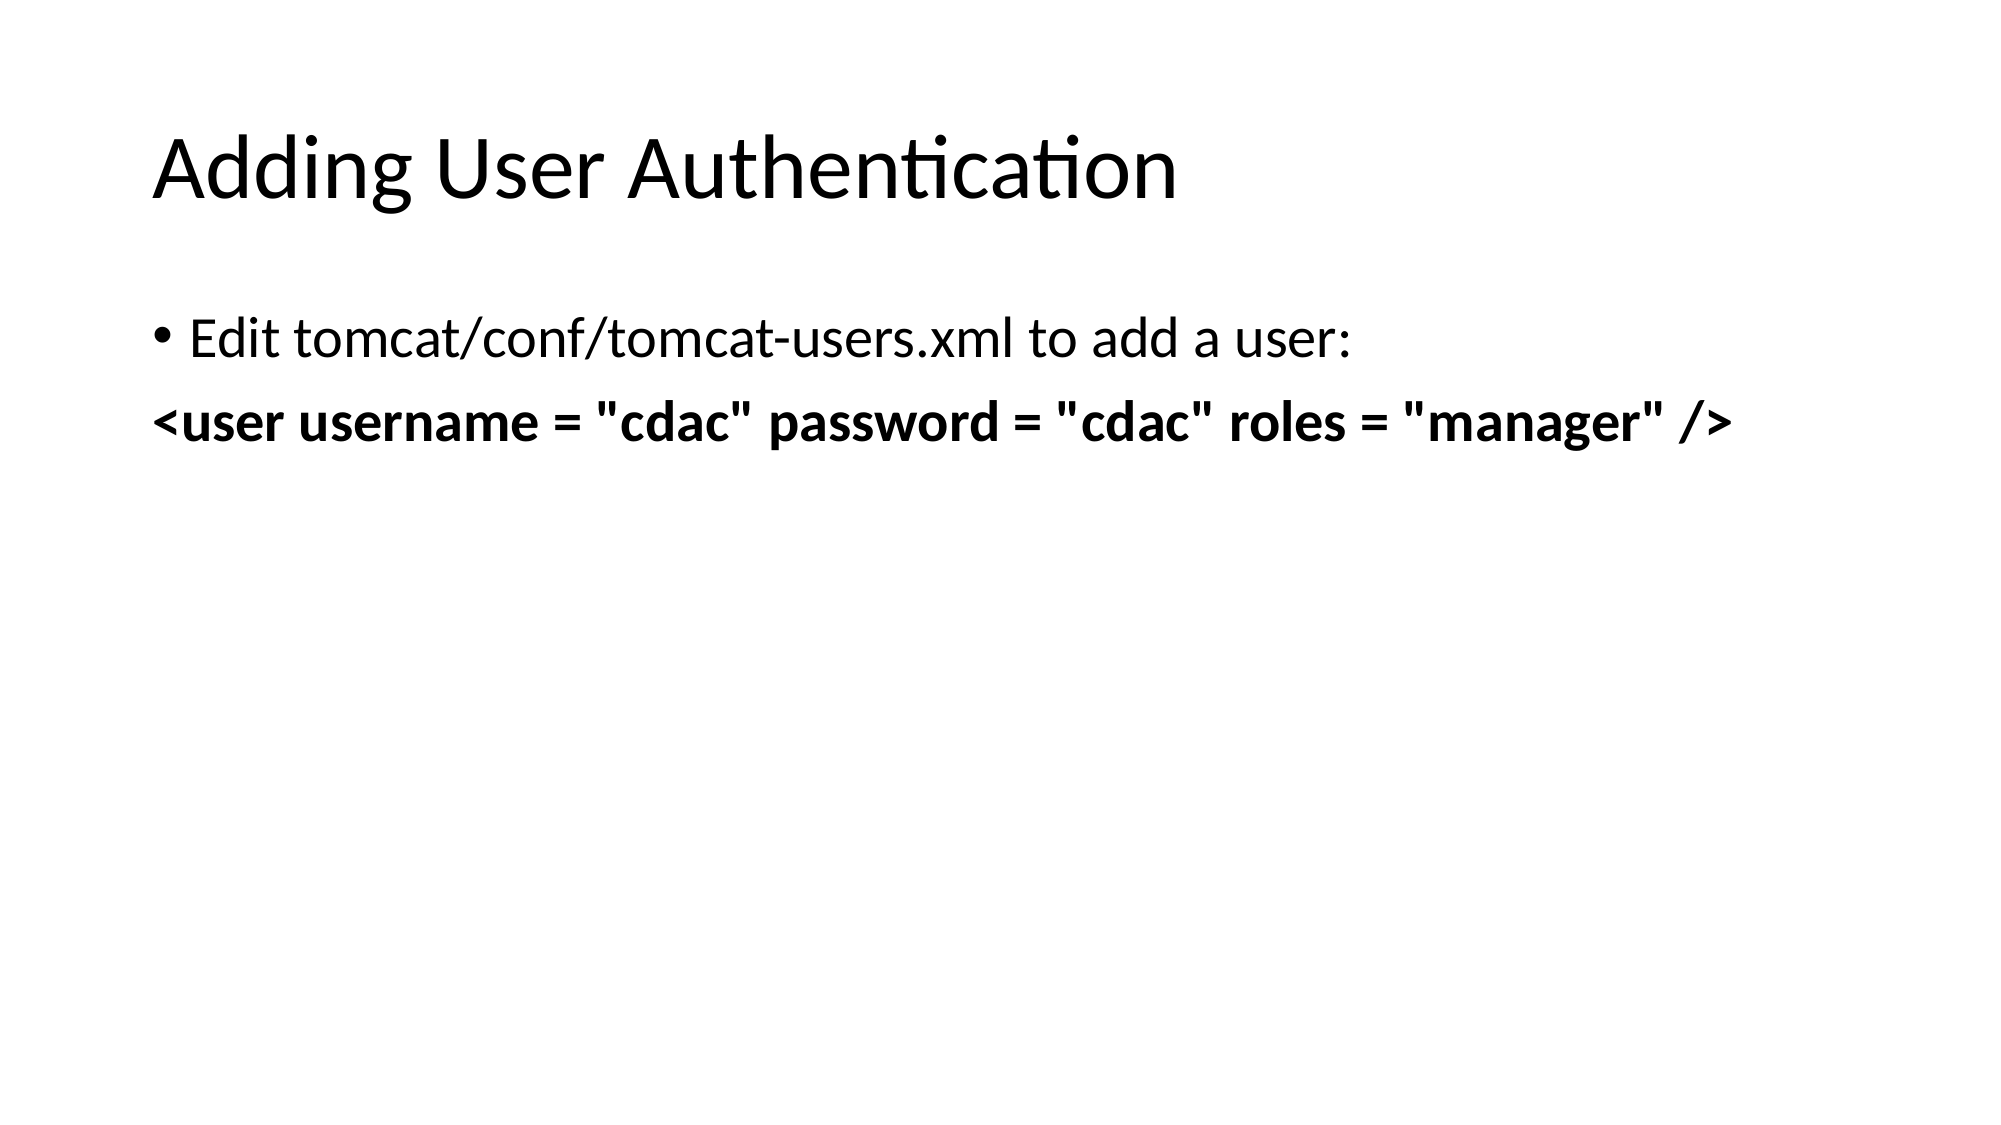

# Adding User Authentication
Edit tomcat/conf/tomcat-users.xml to add a user:
<user username = "cdac" password = "cdac" roles = "manager" />